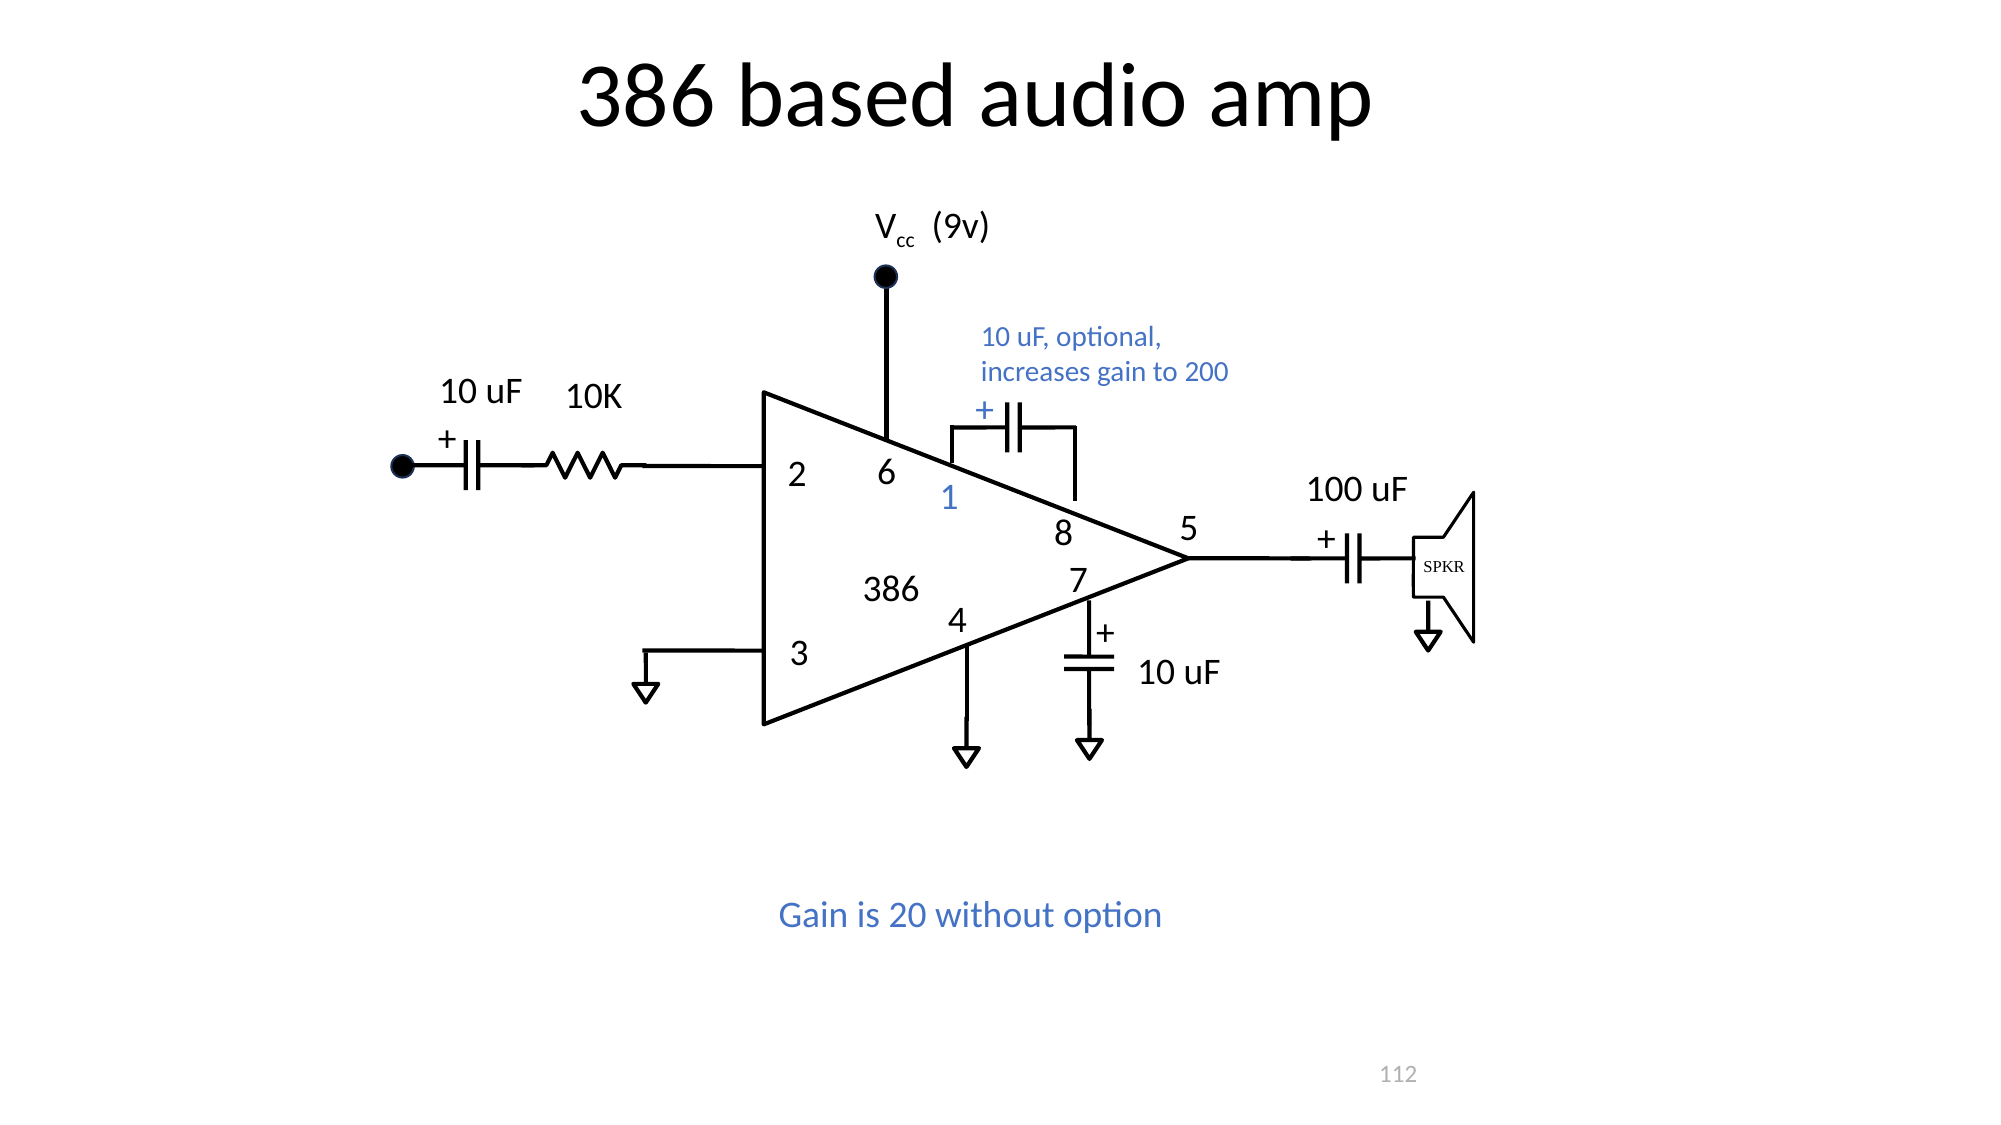

386 based audio amp
Vcc  (9v)

10 uF, optional, increases gain to 200
10 uF
10K

+

+
6
2

100 uF
1

SPKR
5

8
+
7
386
4

+

3
10 uF

Gain is 20 without option
112